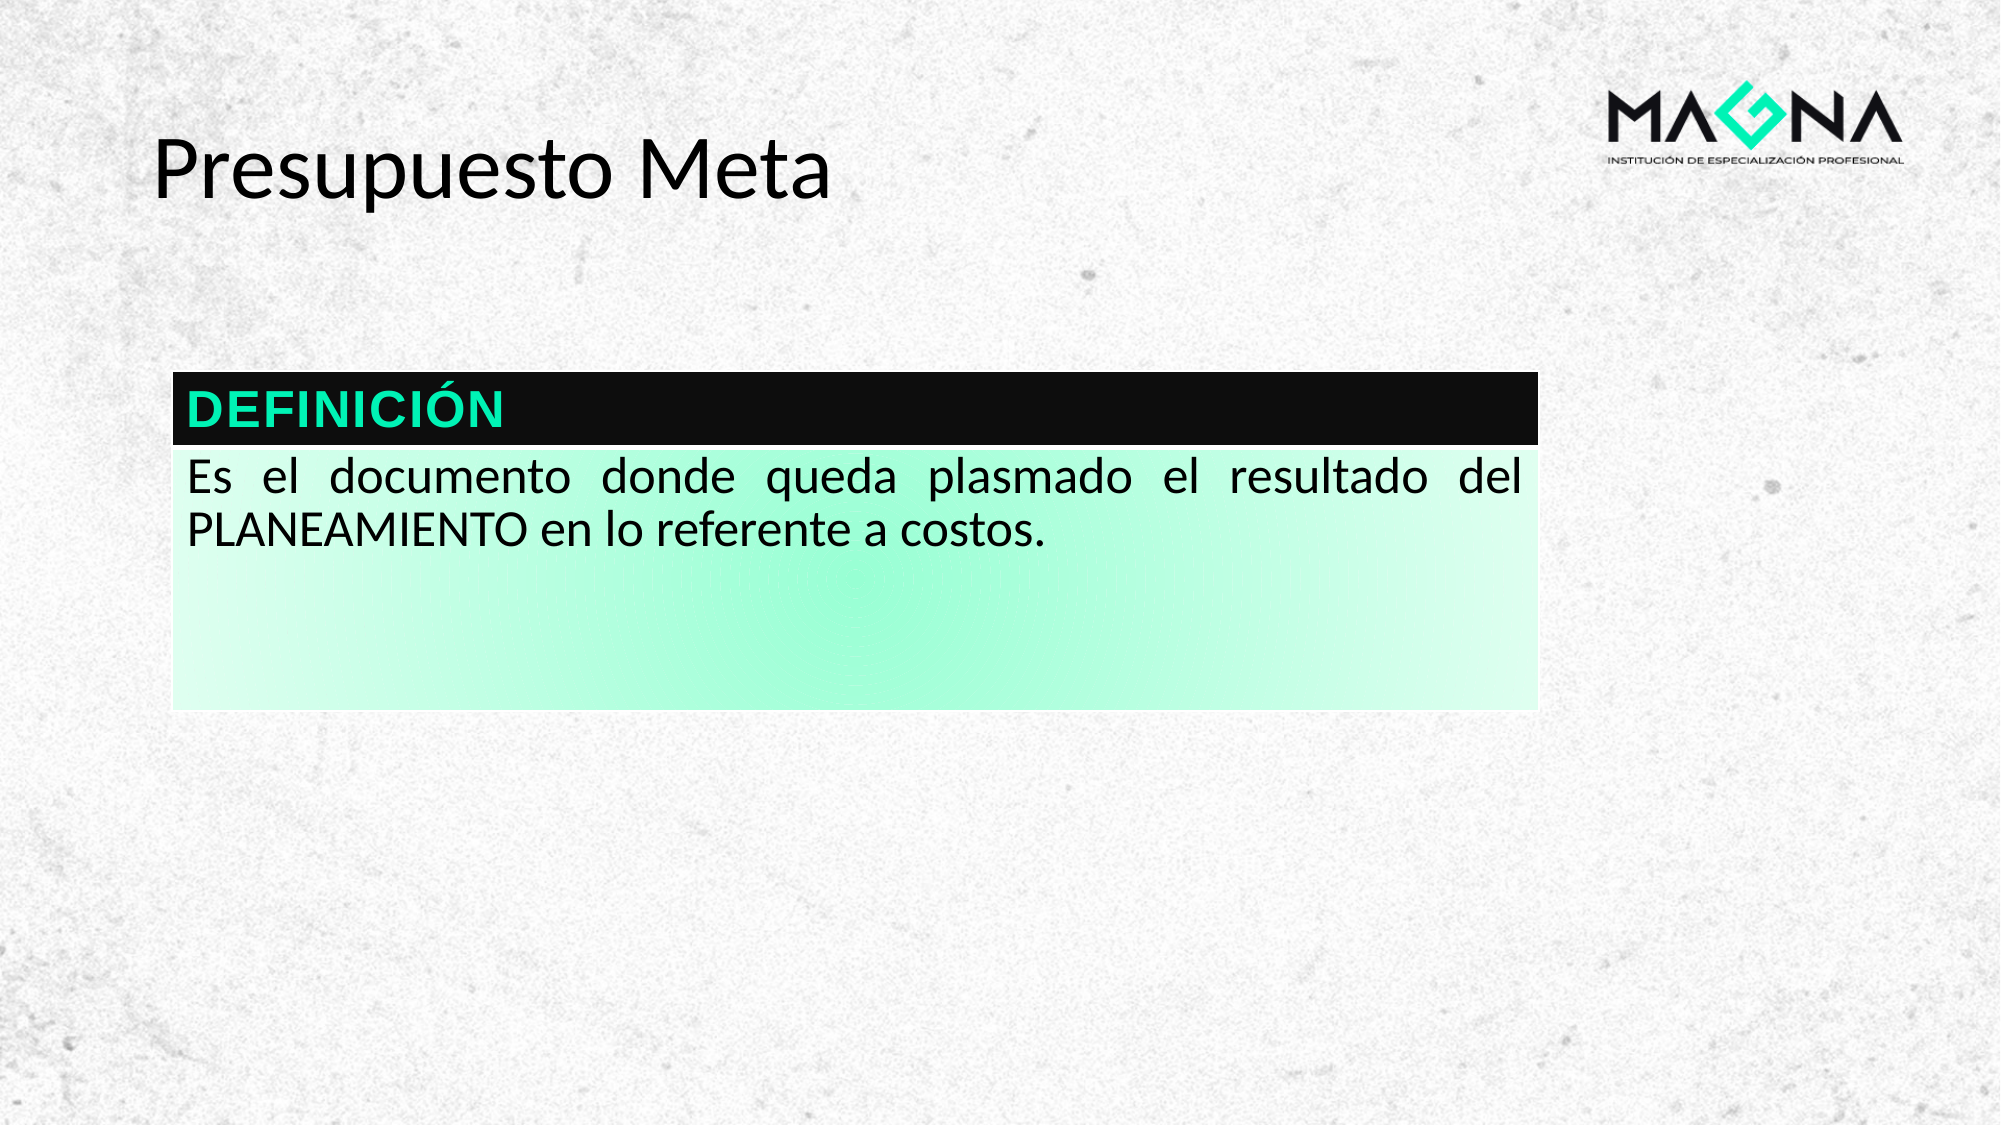

# Presupuesto Meta
| DEFINICIÓN |
| --- |
| Es el documento donde queda plasmado el resultado del PLANEAMIENTO en lo referente a costos. |